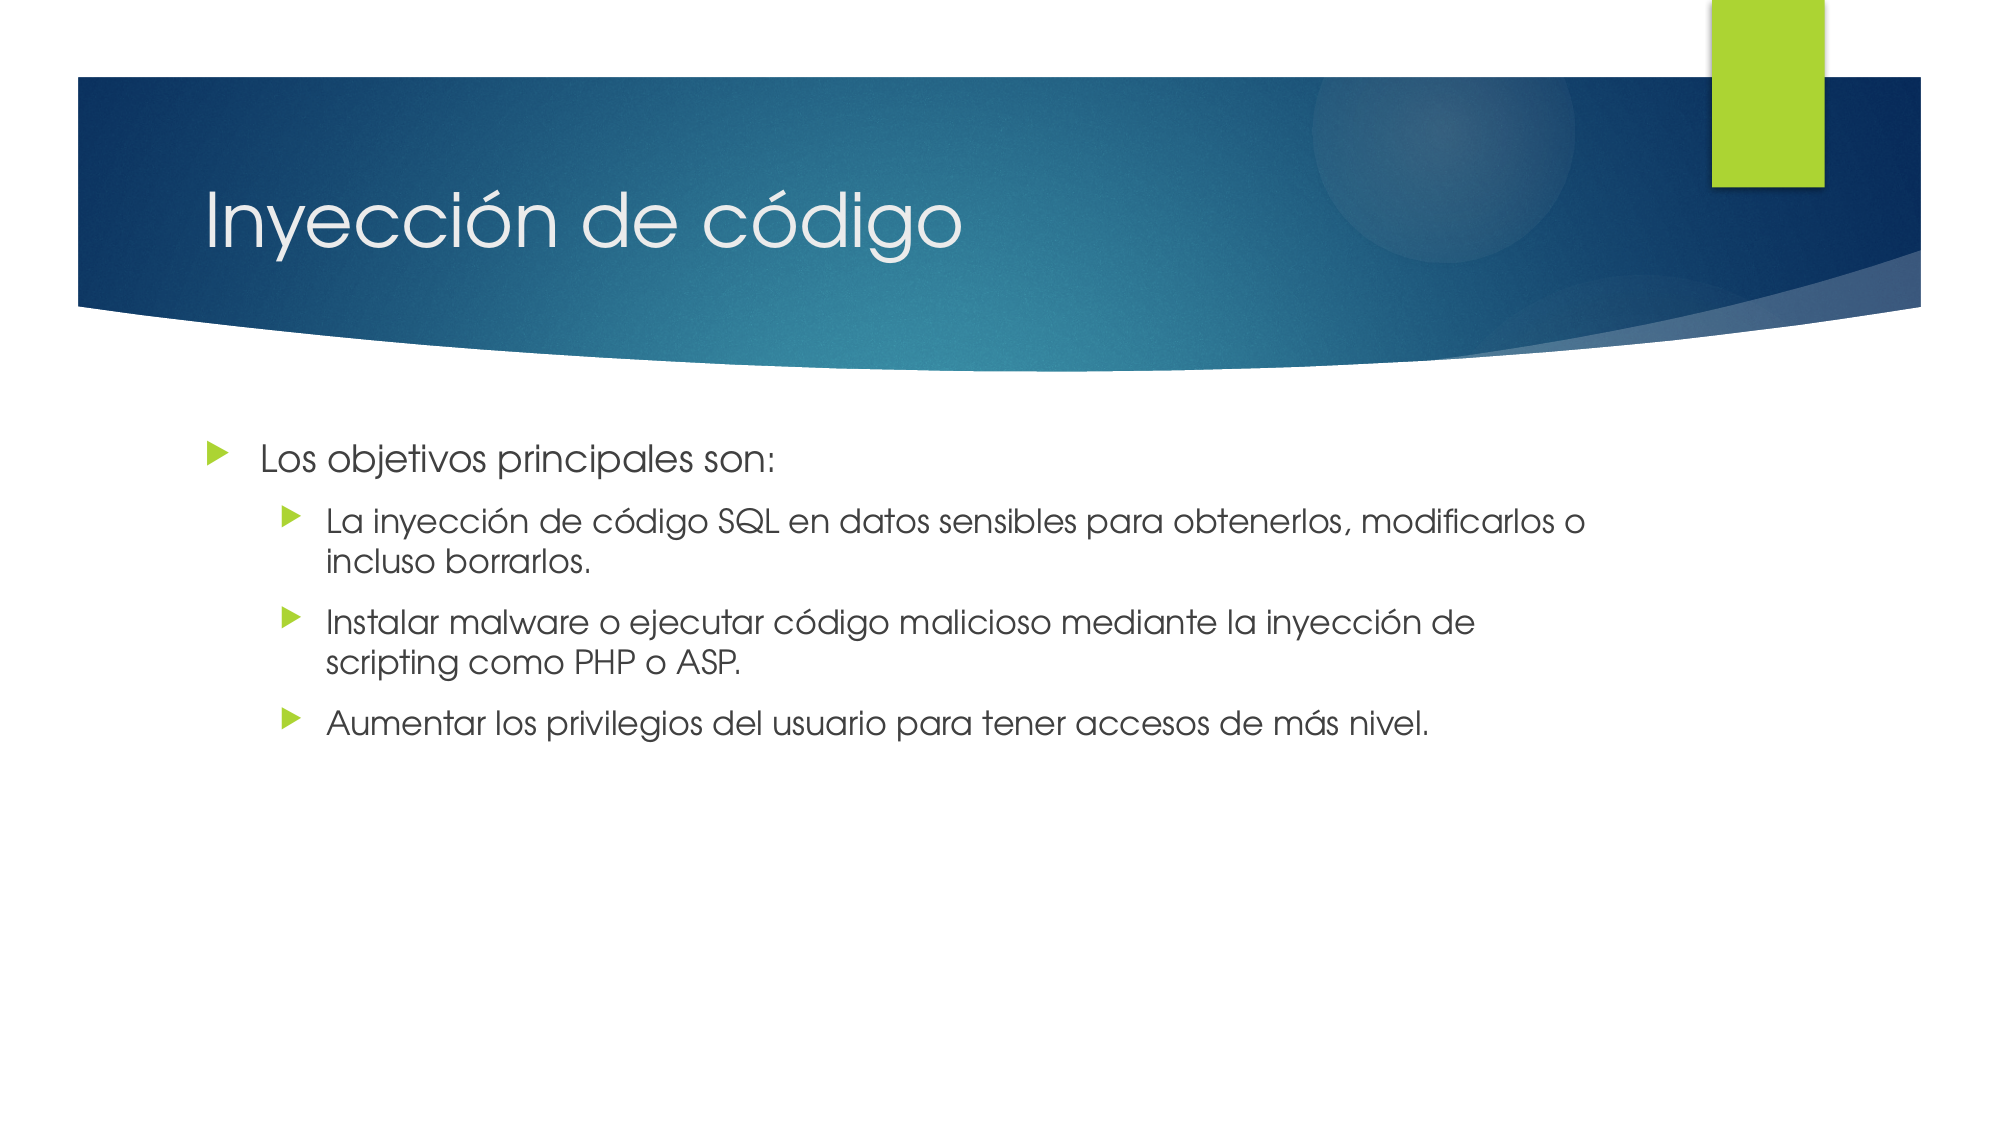

# Inyección de código
Los objetivos principales son:
La inyección de código SQL en datos sensibles para obtenerlos, modificarlos o incluso borrarlos.
Instalar malware o ejecutar código malicioso mediante la inyección de scripting como PHP o ASP.
Aumentar los privilegios del usuario para tener accesos de más nivel.